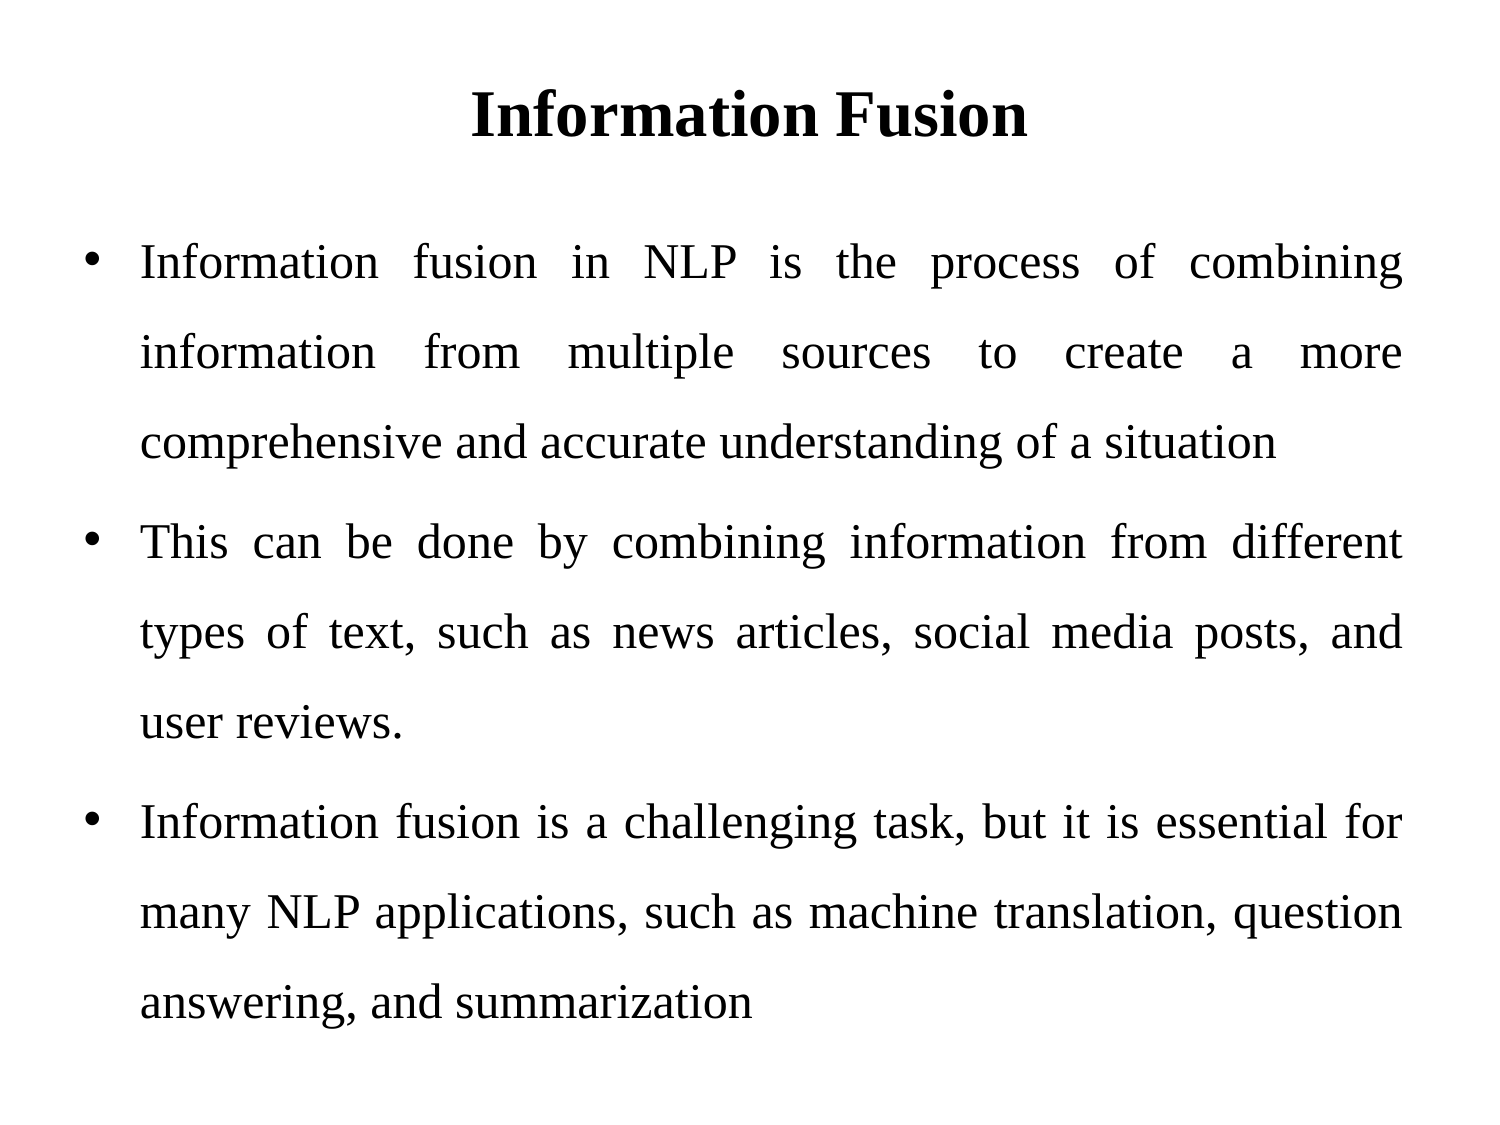

# Information Fusion
Information fusion in NLP is the process of combining information from multiple sources to create a more comprehensive and accurate understanding of a situation
This can be done by combining information from different types of text, such as news articles, social media posts, and user reviews.
Information fusion is a challenging task, but it is essential for many NLP applications, such as machine translation, question answering, and summarization